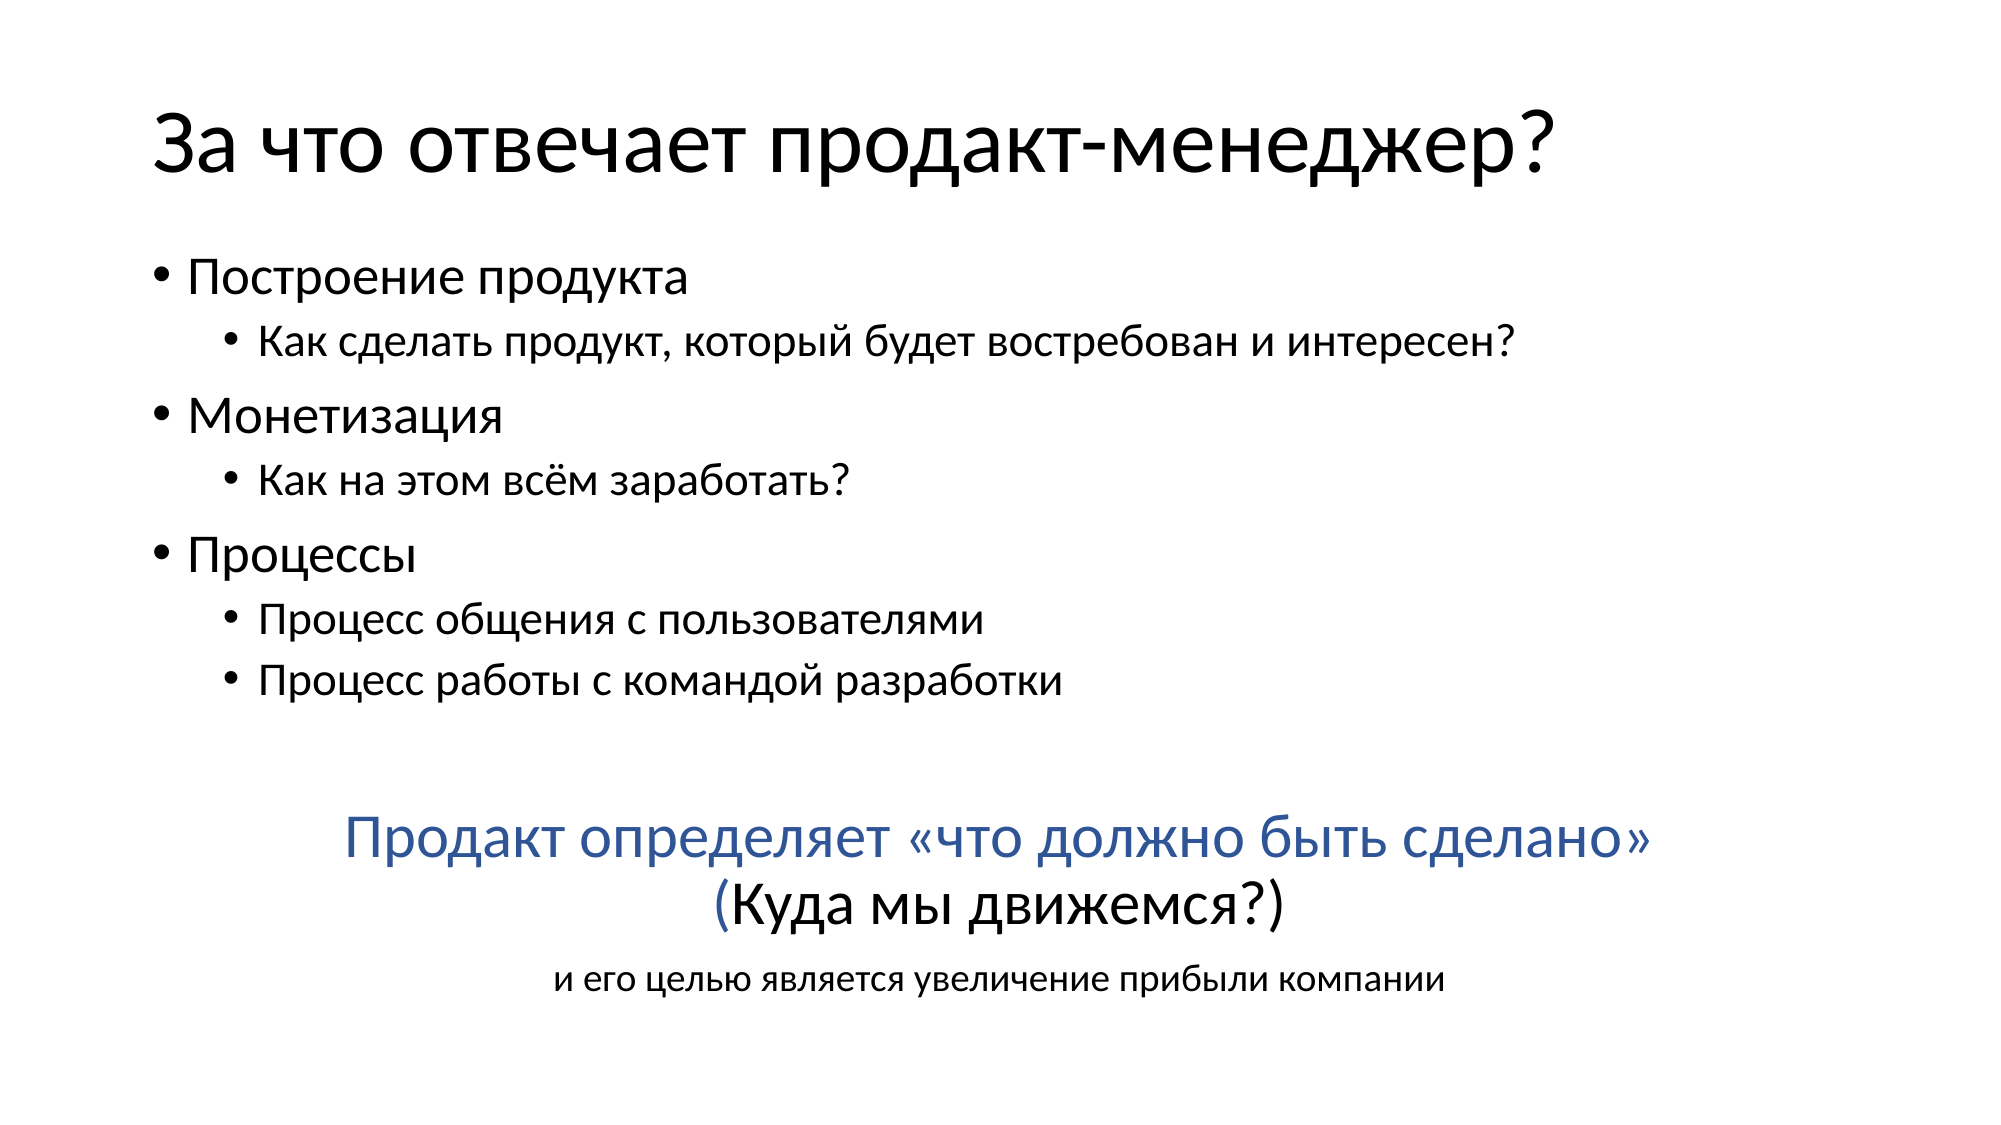

# За что отвечает продакт-менеджер?
Построение продукта
Как сделать продукт, который будет востребован и интересен?
Монетизация
Как на этом всём заработать?
Процессы
Процесс общения с пользователями
Процесс работы с командой разработки

Продакт определяет «что должно быть сделано»
(Куда мы движемся?)
и его целью является увеличение прибыли компании